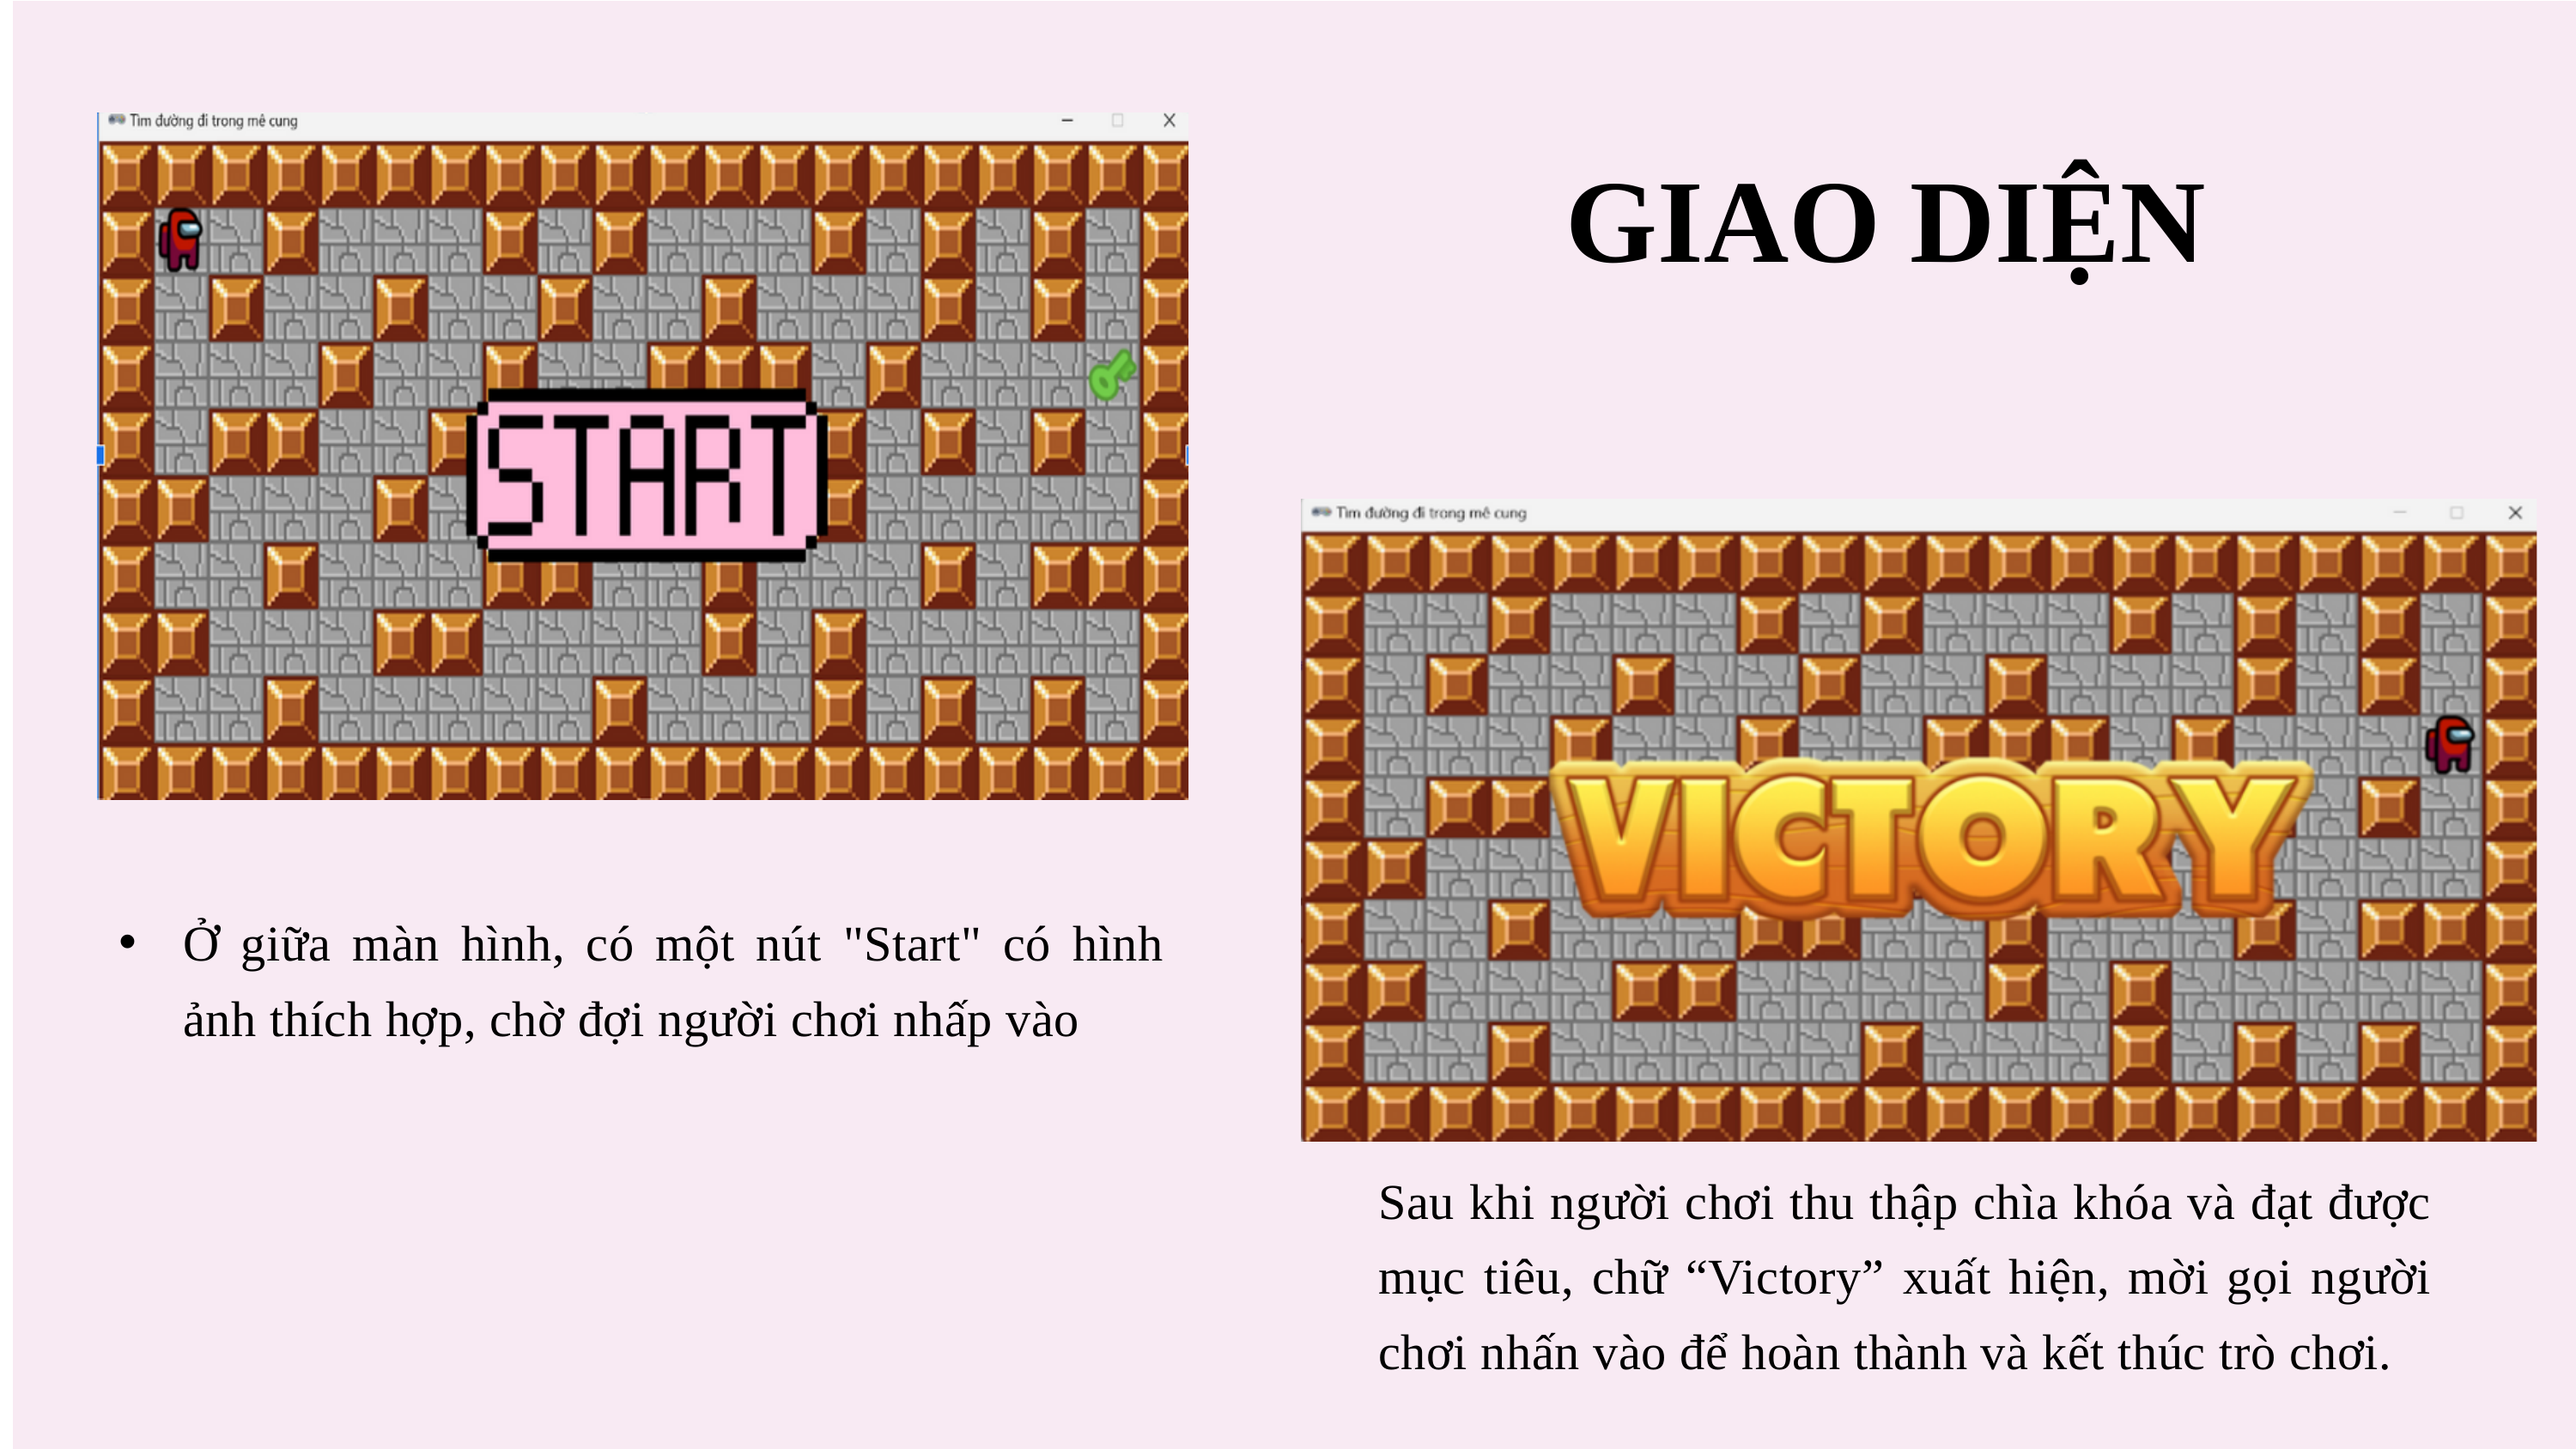

GIAO DIỆN

Ở giữa màn hình, có một nút "Start" có hình ảnh thích hợp, chờ đợi người chơi nhấp vào

Sau khi người chơi thu thập chìa khóa và đạt được mục tiêu, chữ “Victory” xuất hiện, mời gọi người chơi nhấn vào để hoàn thành và kết thúc trò chơi.